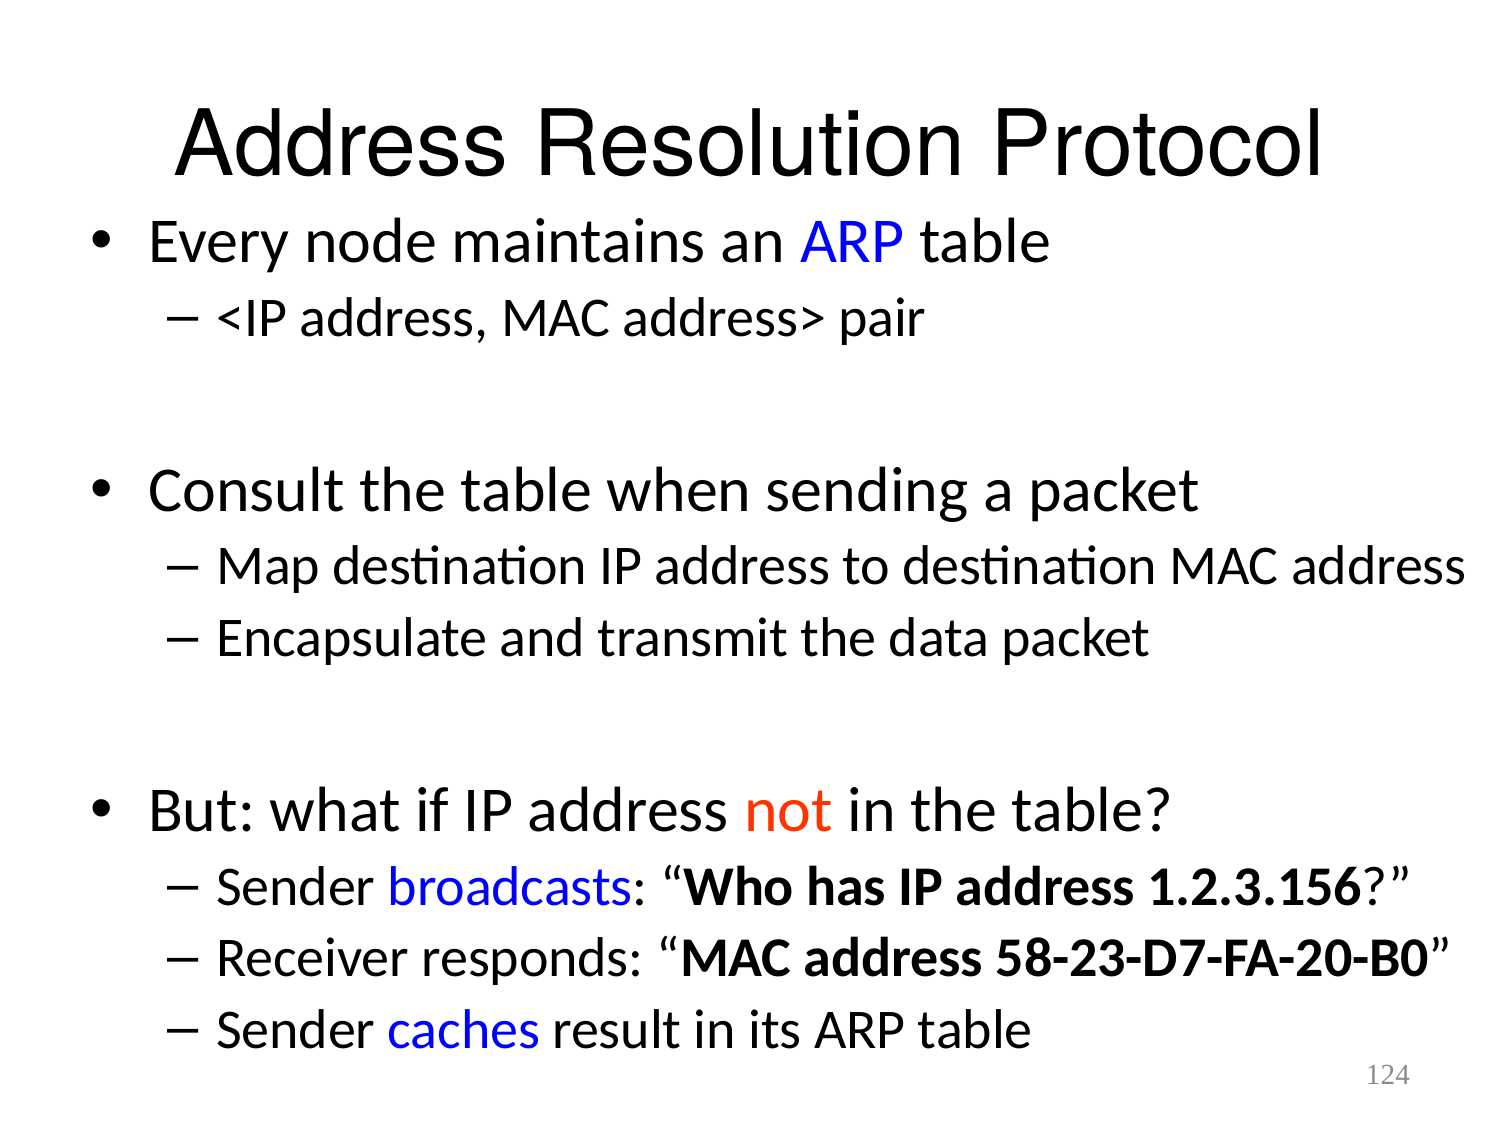

# Address Resolution Protocol
Every node maintains an ARP table
<IP address, MAC address> pair

Consult the table when sending a packet
Map destination IP address to destination MAC address
Encapsulate and transmit the data packet

But: what if IP address not in the table?
Sender broadcasts: “Who has IP address 1.2.3.156?”
Receiver responds: “MAC address 58-23-D7-FA-20-B0”
Sender caches result in its ARP table
124